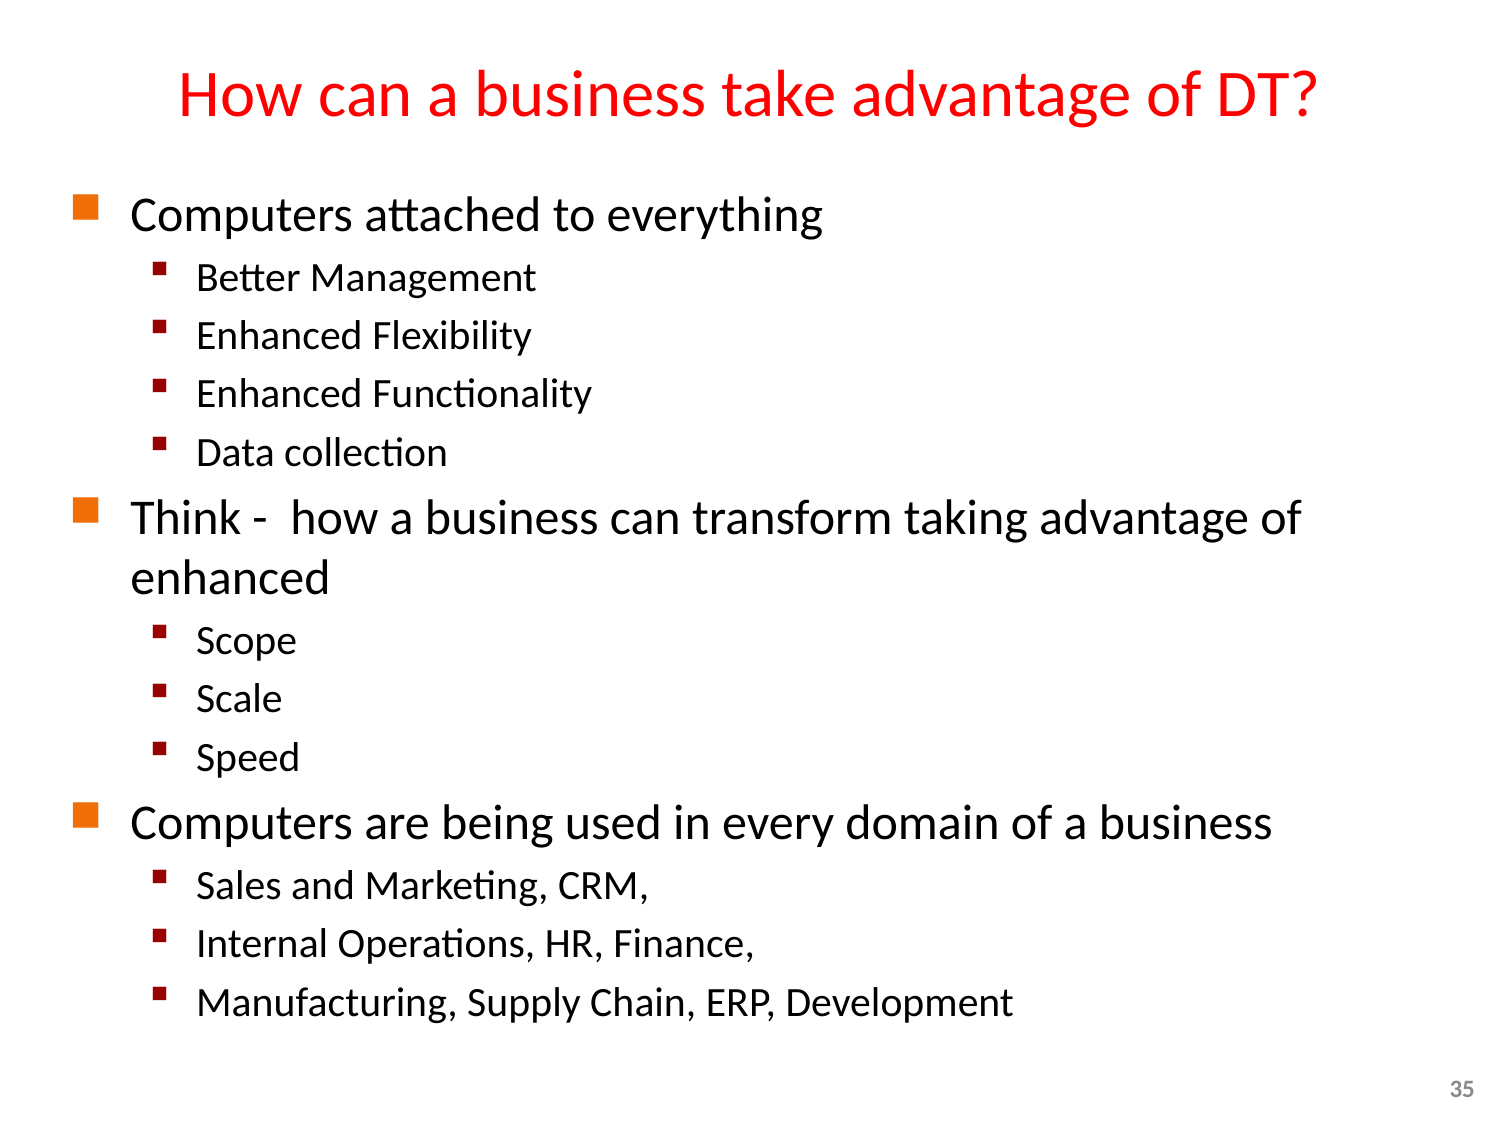

# How can a business take advantage of DT?

Computers attached to everything
Better Management
Enhanced Flexibility
Enhanced Functionality
Data collection
Think -  how a business can transform taking advantage of enhanced
Scope
Scale
Speed
Computers are being used in every domain of a business
Sales and Marketing, CRM,
Internal Operations, HR, Finance,
Manufacturing, Supply Chain, ERP, Development